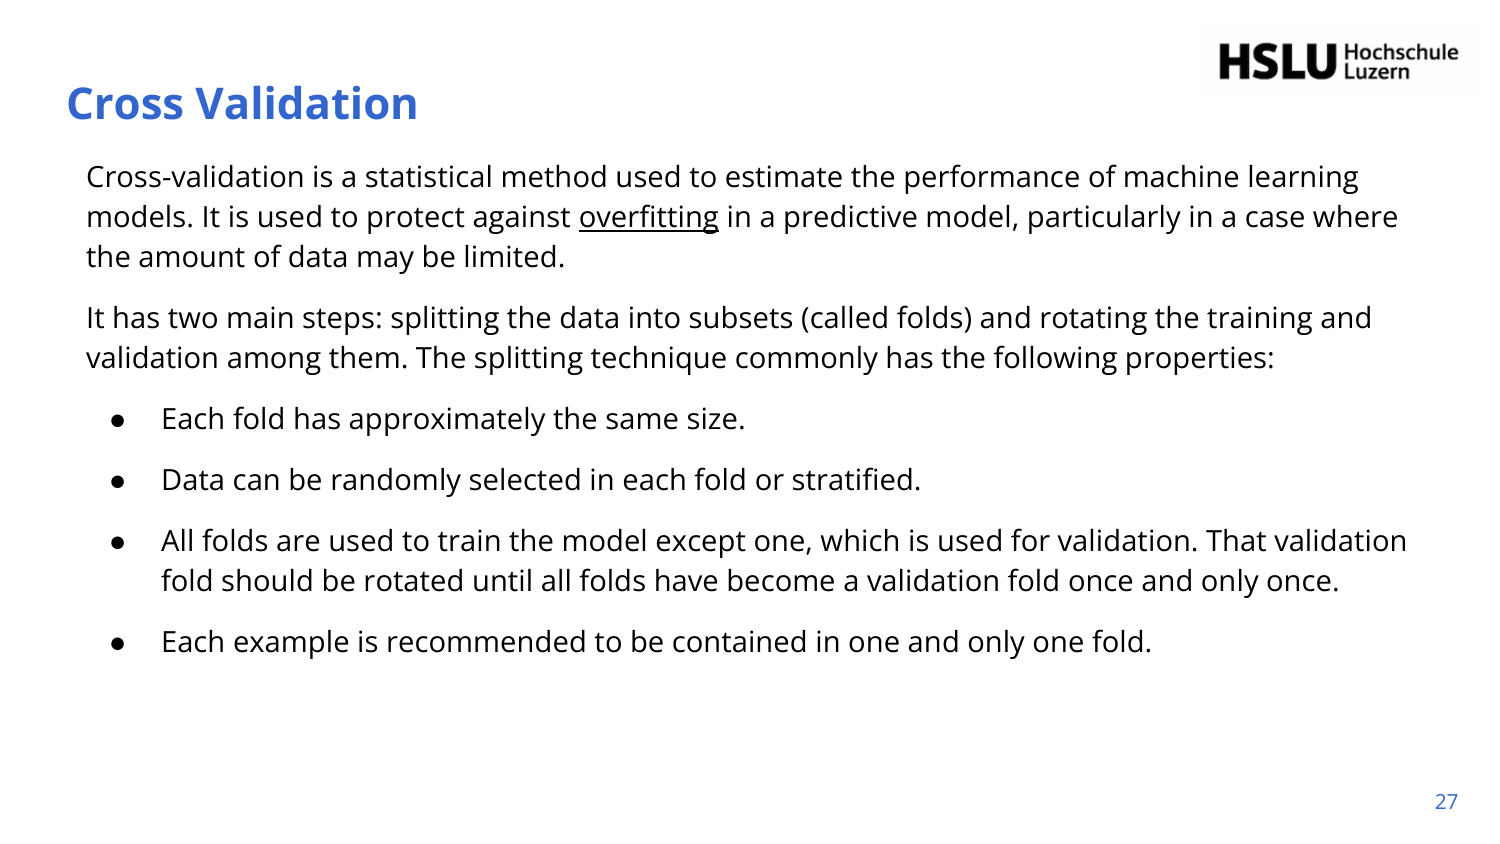

# Cross Validation
Cross-validation is a statistical method used to estimate the performance of machine learning models. It is used to protect against overfitting in a predictive model, particularly in a case where the amount of data may be limited.
It has two main steps: splitting the data into subsets (called folds) and rotating the training and validation among them. The splitting technique commonly has the following properties:
Each fold has approximately the same size.
Data can be randomly selected in each fold or stratified.
All folds are used to train the model except one, which is used for validation. That validation fold should be rotated until all folds have become a validation fold once and only once.
Each example is recommended to be contained in one and only one fold.

27